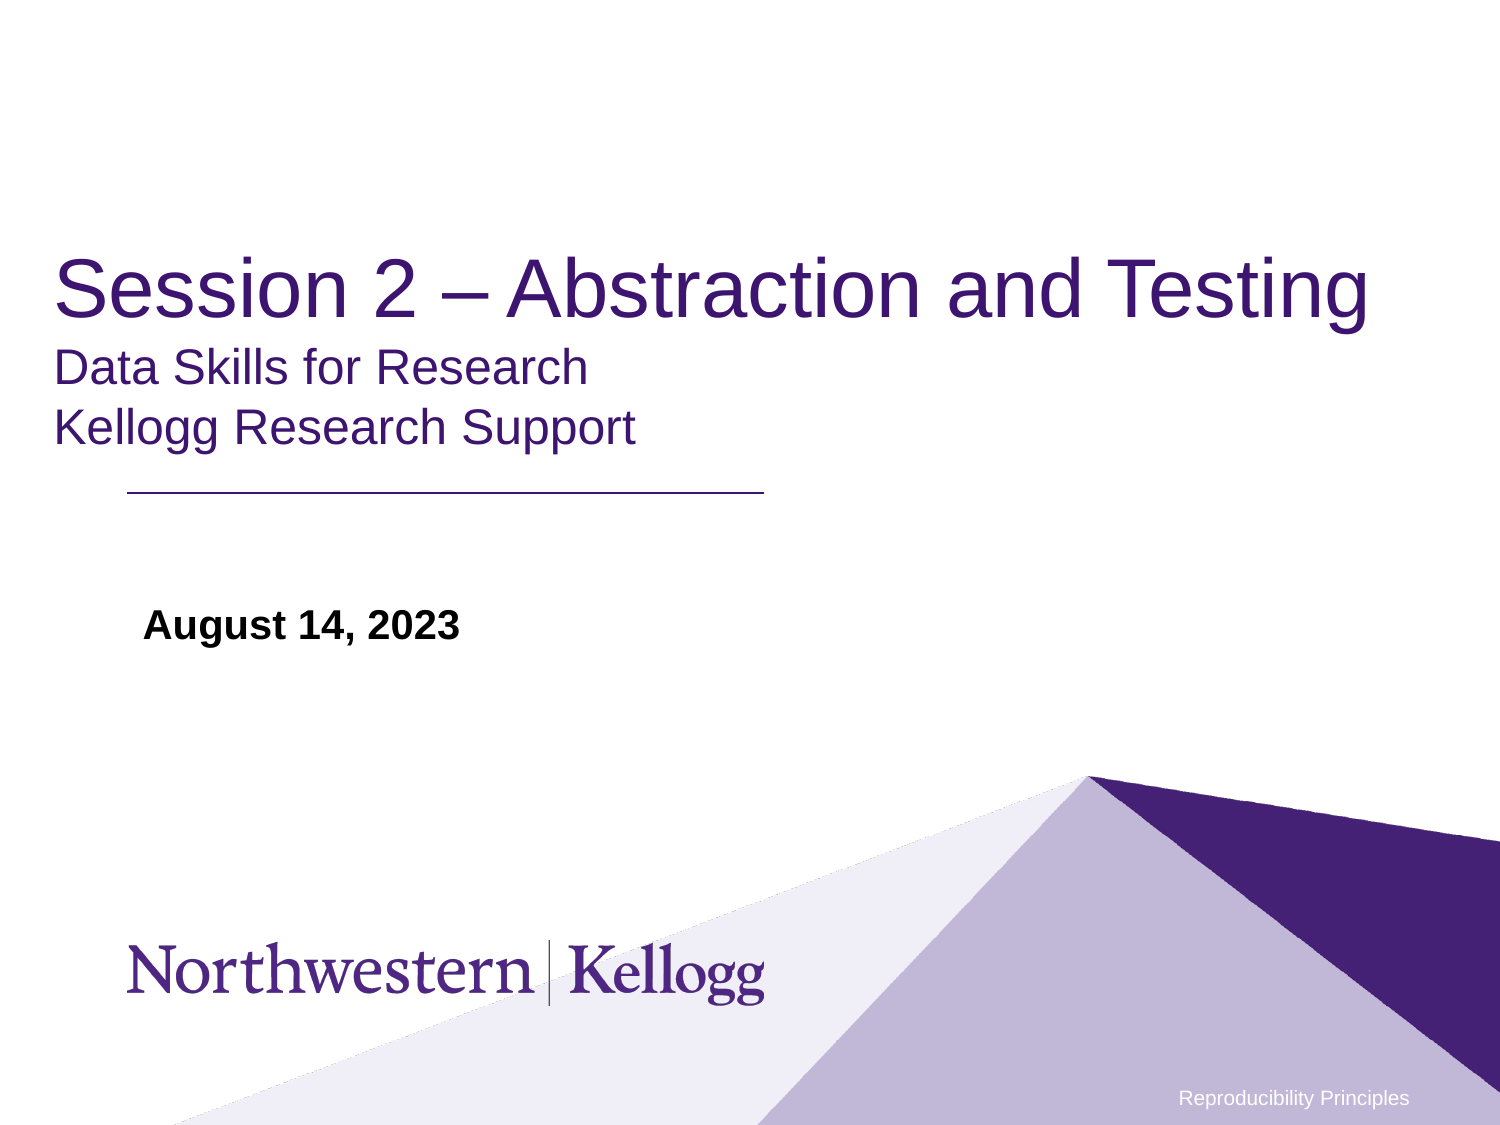

# Session 2 – Abstraction and Testing Data Skills for Research  Kellogg Research Support

August 14, 2023
Reproducibility Principles